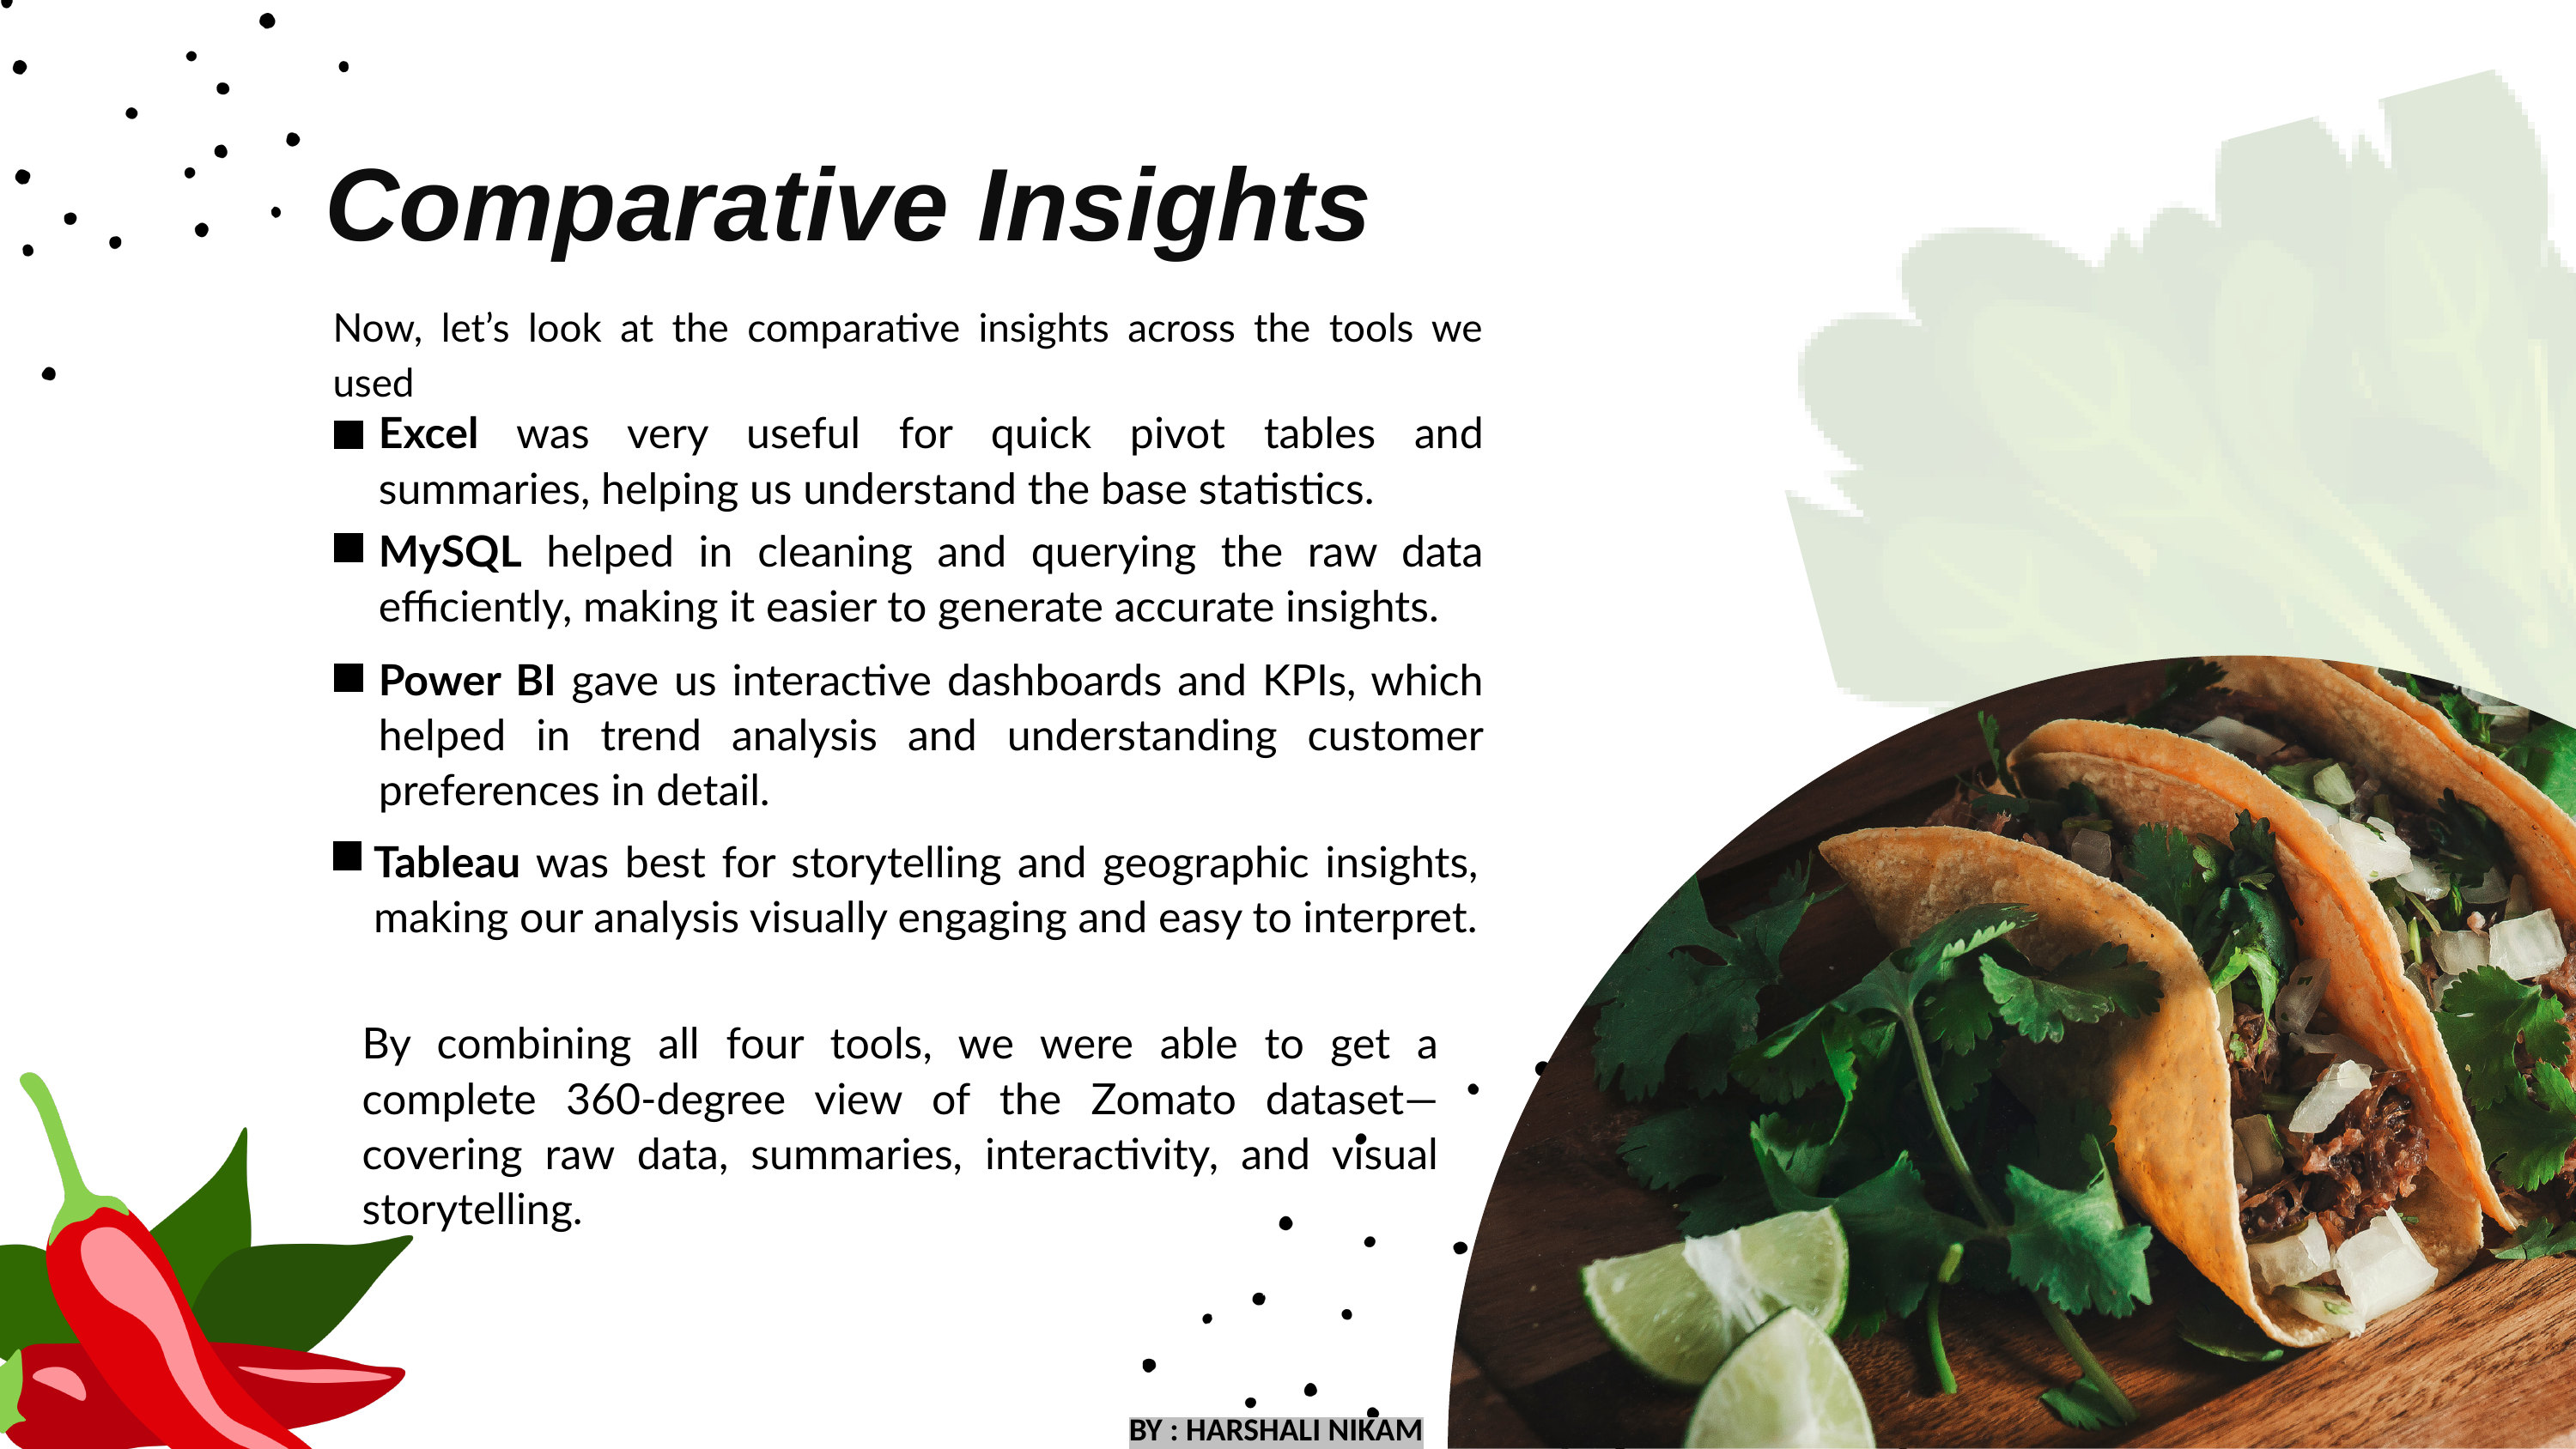

Comparative Insights
Now, let’s look at the comparative insights across the tools we used

Excel was very useful for quick pivot tables and summaries, helping us understand the base statistics.
MySQL helped in cleaning and querying the raw data efficiently, making it easier to generate accurate insights.

Power BI gave us interactive dashboards and KPIs, which helped in trend analysis and understanding customer preferences in detail.

Tableau was best for storytelling and geographic insights, making our analysis visually engaging and easy to interpret.

By combining all four tools, we were able to get a complete 360-degree view of the Zomato dataset—covering raw data, summaries, interactivity, and visual storytelling.

BY : HARSHALI NIKAM